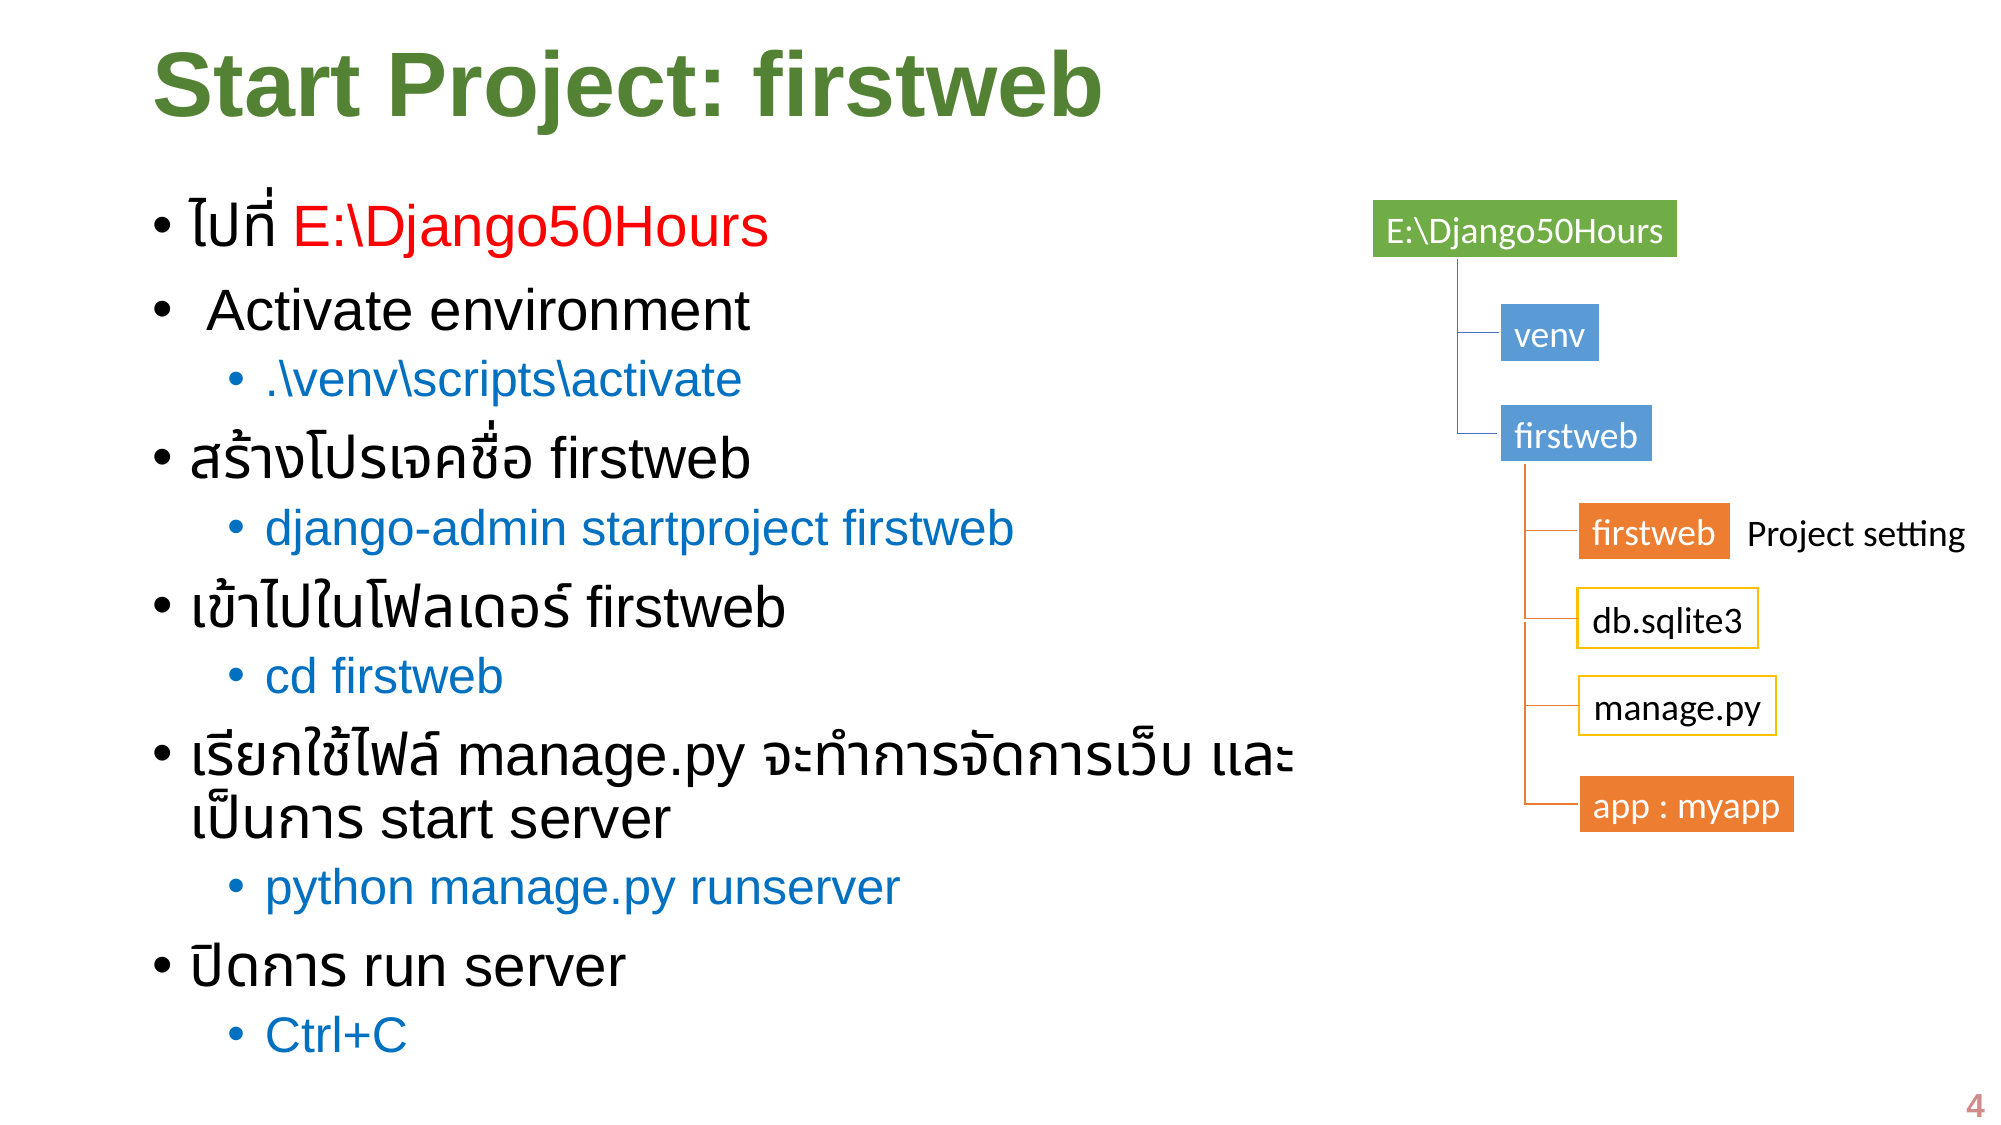

# Start Project: firstweb
ไปที่ E:\Django50Hours
 Activate environment
.\venv\scripts\activate
สร้างโปรเจคชื่อ firstweb
django-admin startproject firstweb
เข้าไปในโฟลเดอร์ firstweb
cd firstweb
เรียกใช้ไฟล์ manage.py จะทำการจัดการเว็บ และเป็นการ start server
python manage.py runserver
ปิดการ run server
Ctrl+C

E:\Django50Hours
venv
firstweb
firstweb
Project setting
db.sqlite3
manage.py
app : myapp
4